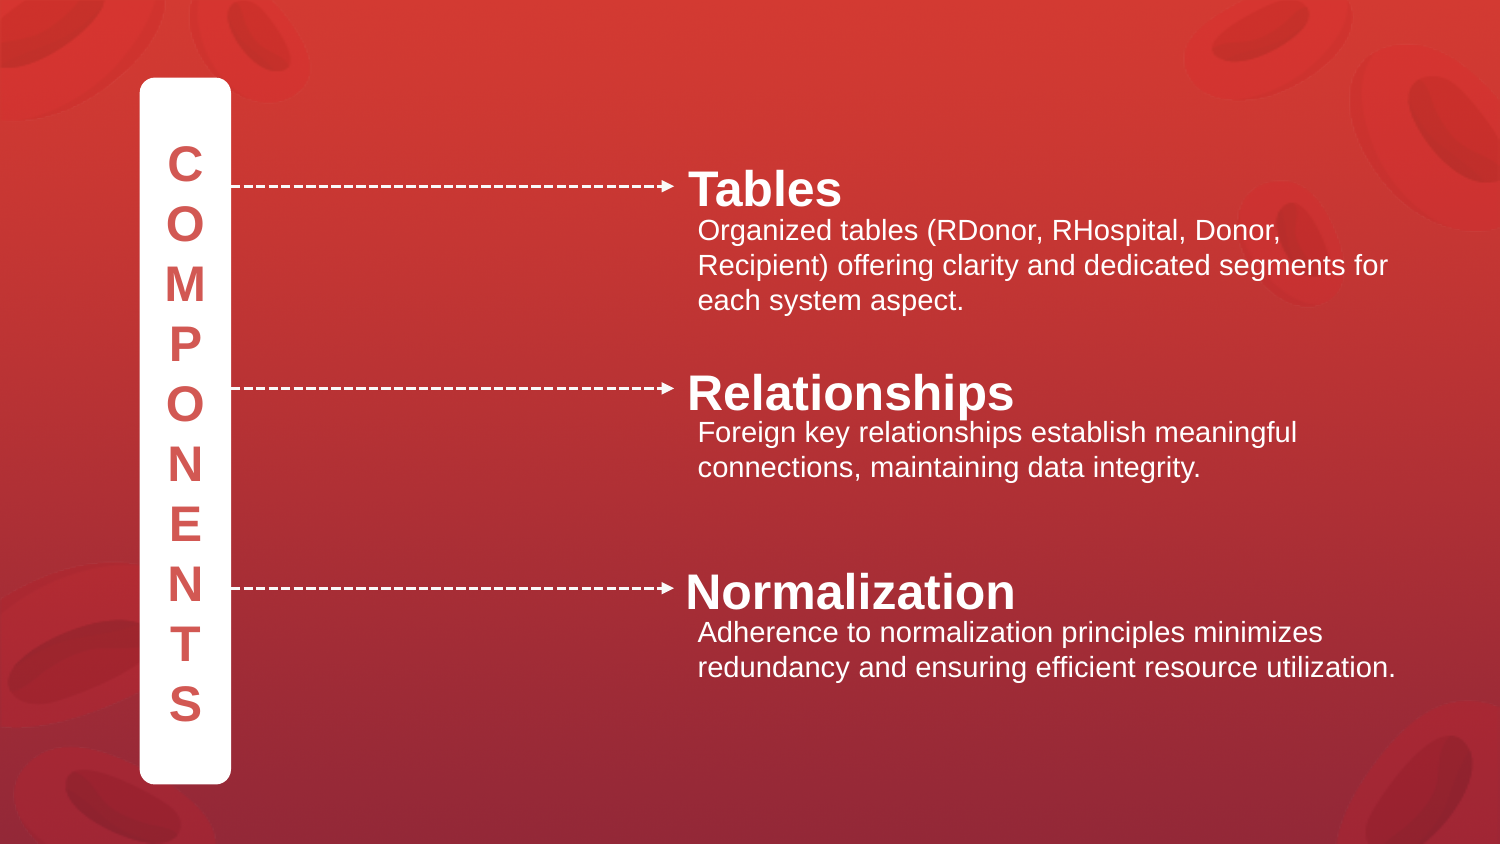

# COMPONEN T S

Tables
Organized tables (RDonor, RHospital, Donor, Recipient) offering clarity and dedicated segments for each system aspect.
Relationships
Foreign key relationships establish meaningful connections, maintaining data integrity.
Normalization
Adherence to normalization principles minimizes redundancy and ensuring efficient resource utilization.